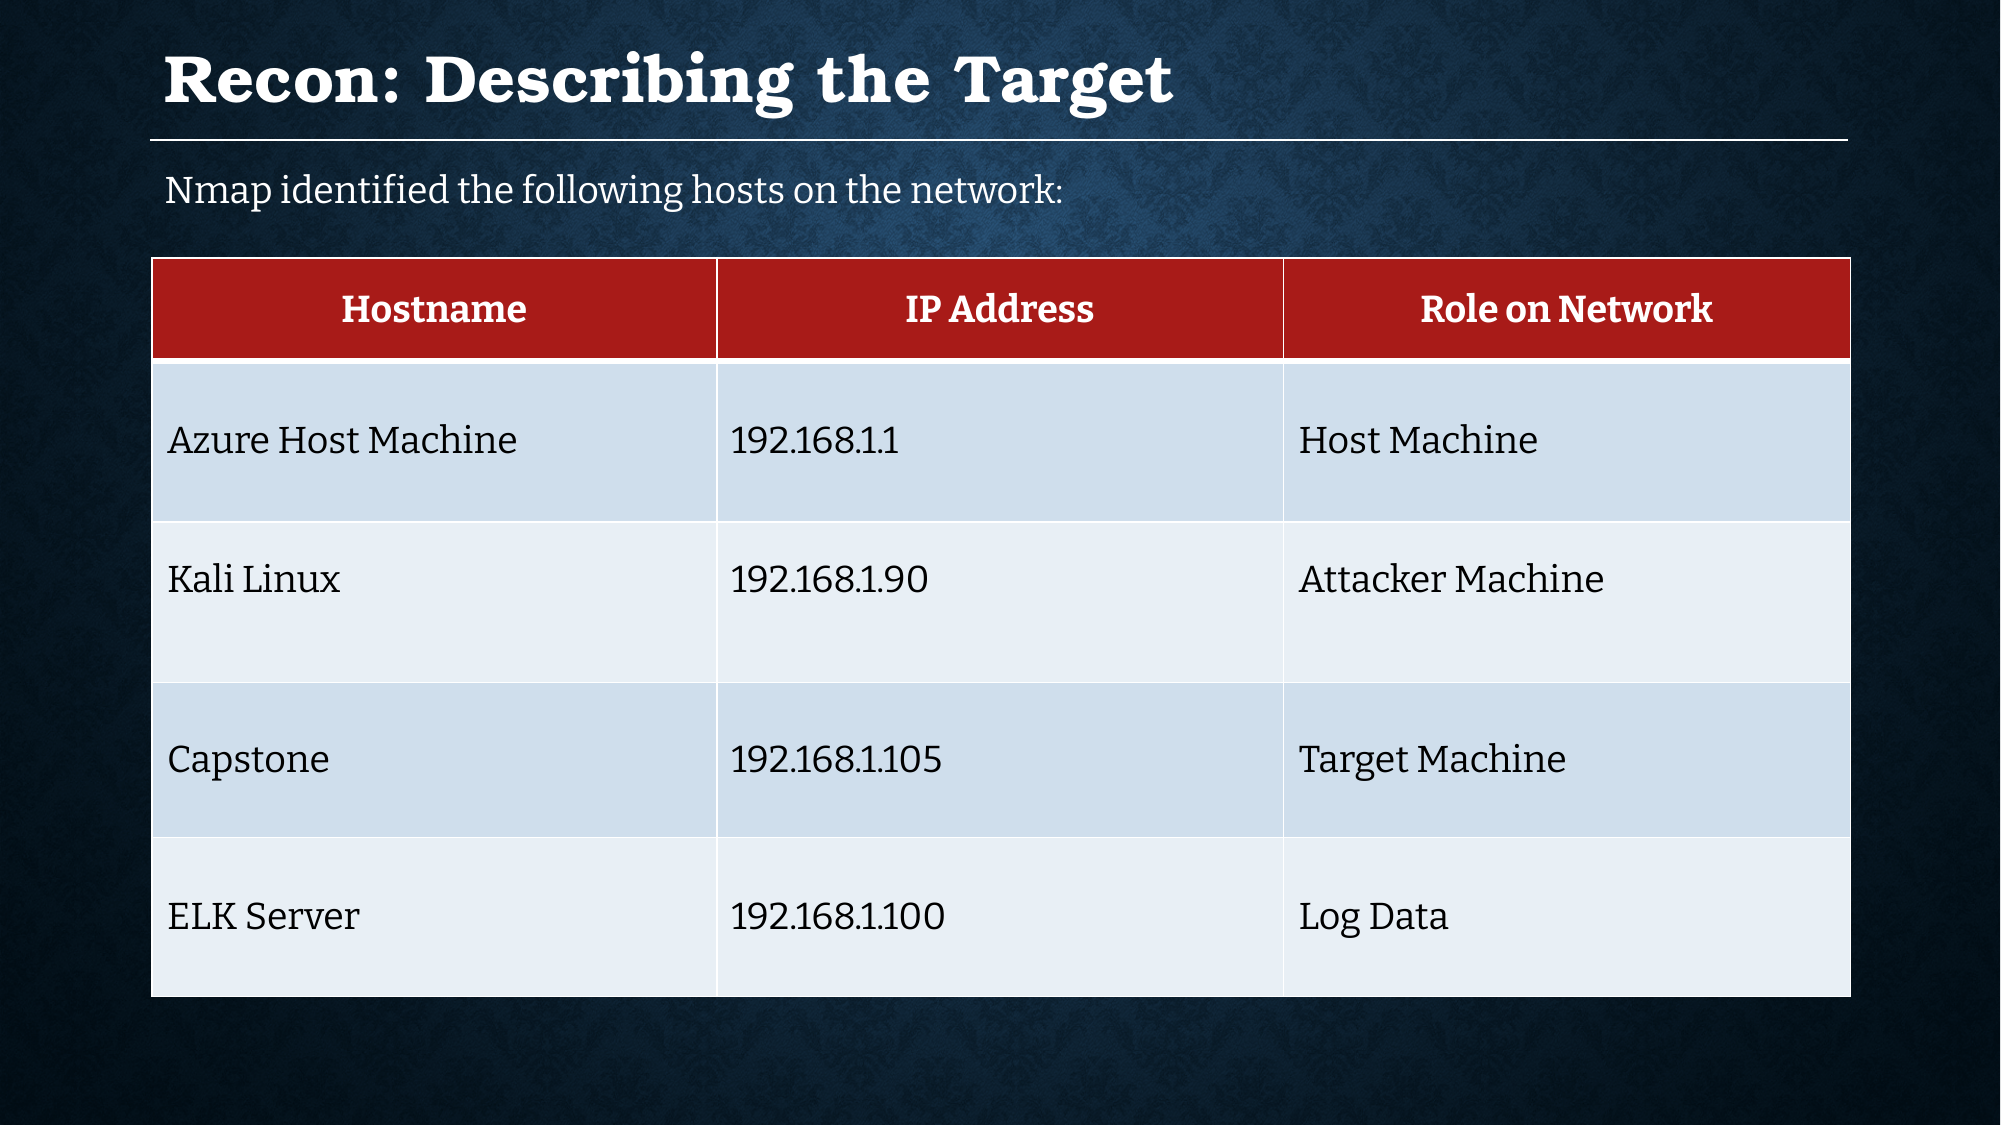

# Recon: Describing the Target
Nmap identified the following hosts on the network:
| Hostname | IP Address | Role on Network |
| --- | --- | --- |
| Azure Host Machine | 192.168.1.1 | Host Machine |
| Kali Linux | 192.168.1.90 | Attacker Machine |
| Capstone | 192.168.1.105 | Target Machine |
| ELK Server | 192.168.1.100 | Log Data |